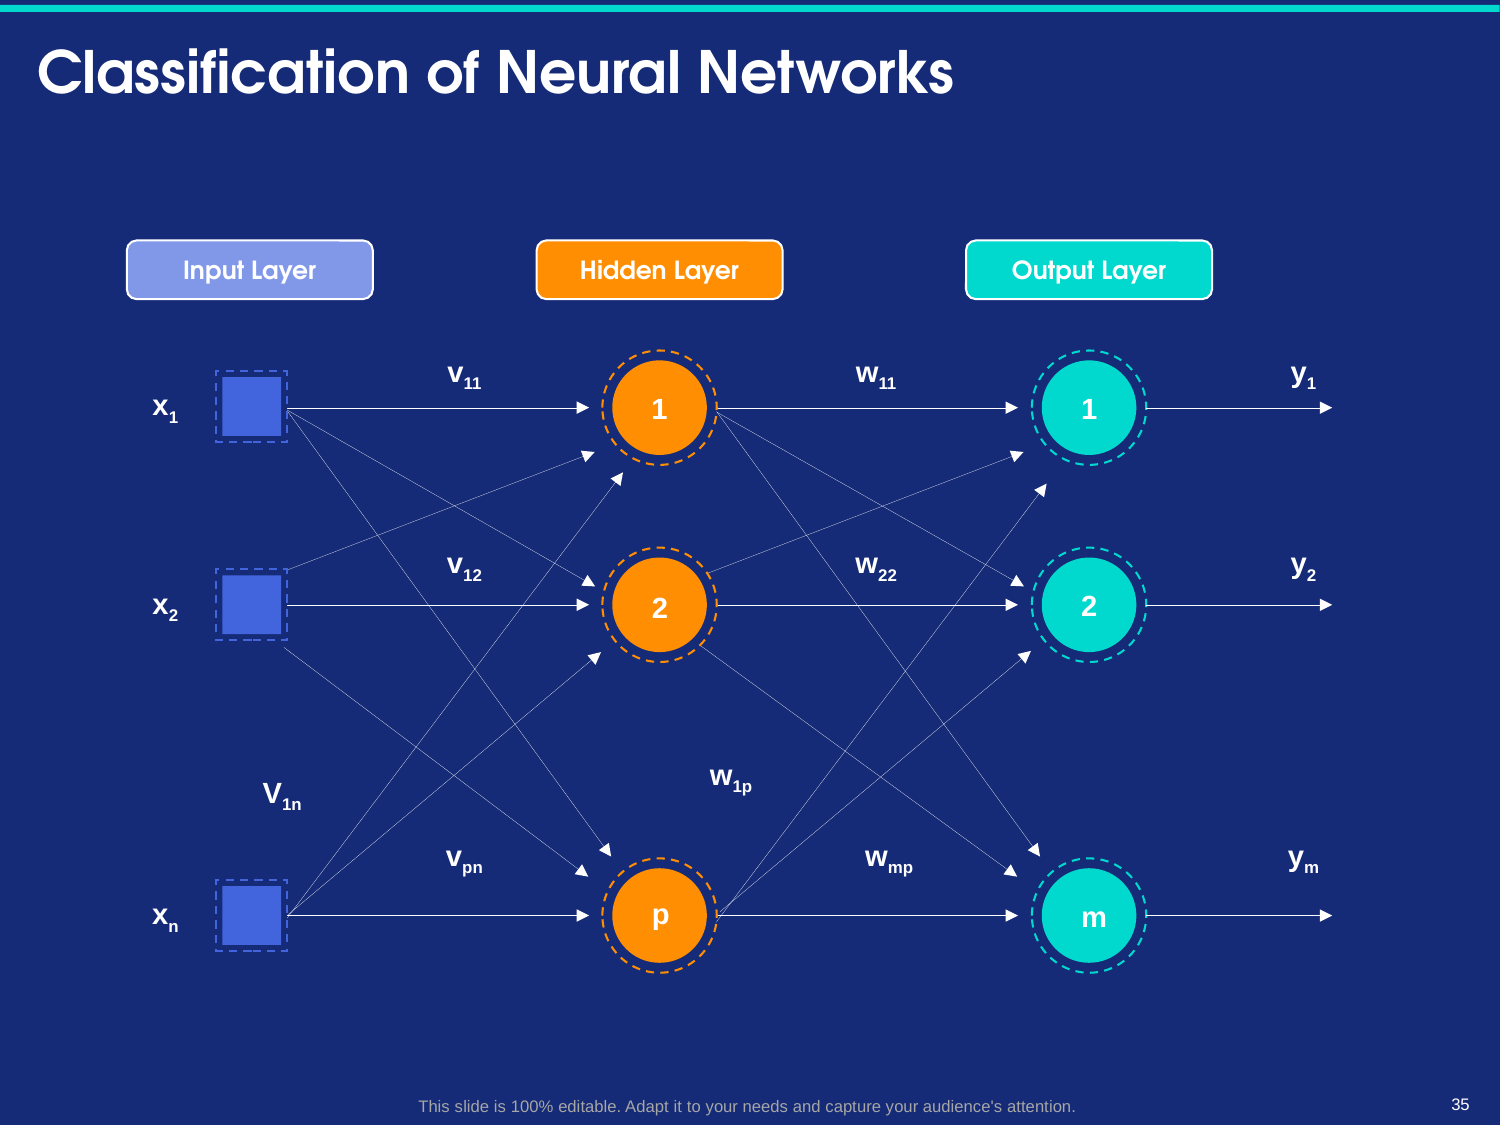

# Classification of Neural Networks

Input Layer

Hidden Layer

Output Layer
v11
w11
y1

x1
1
1
w22
v12
y2

x2
2
2
w1p
V1n
ym
vpn
wmp

p
xn
m
35
This slide is 100% editable. Adapt it to your needs and capture your audience's attention.